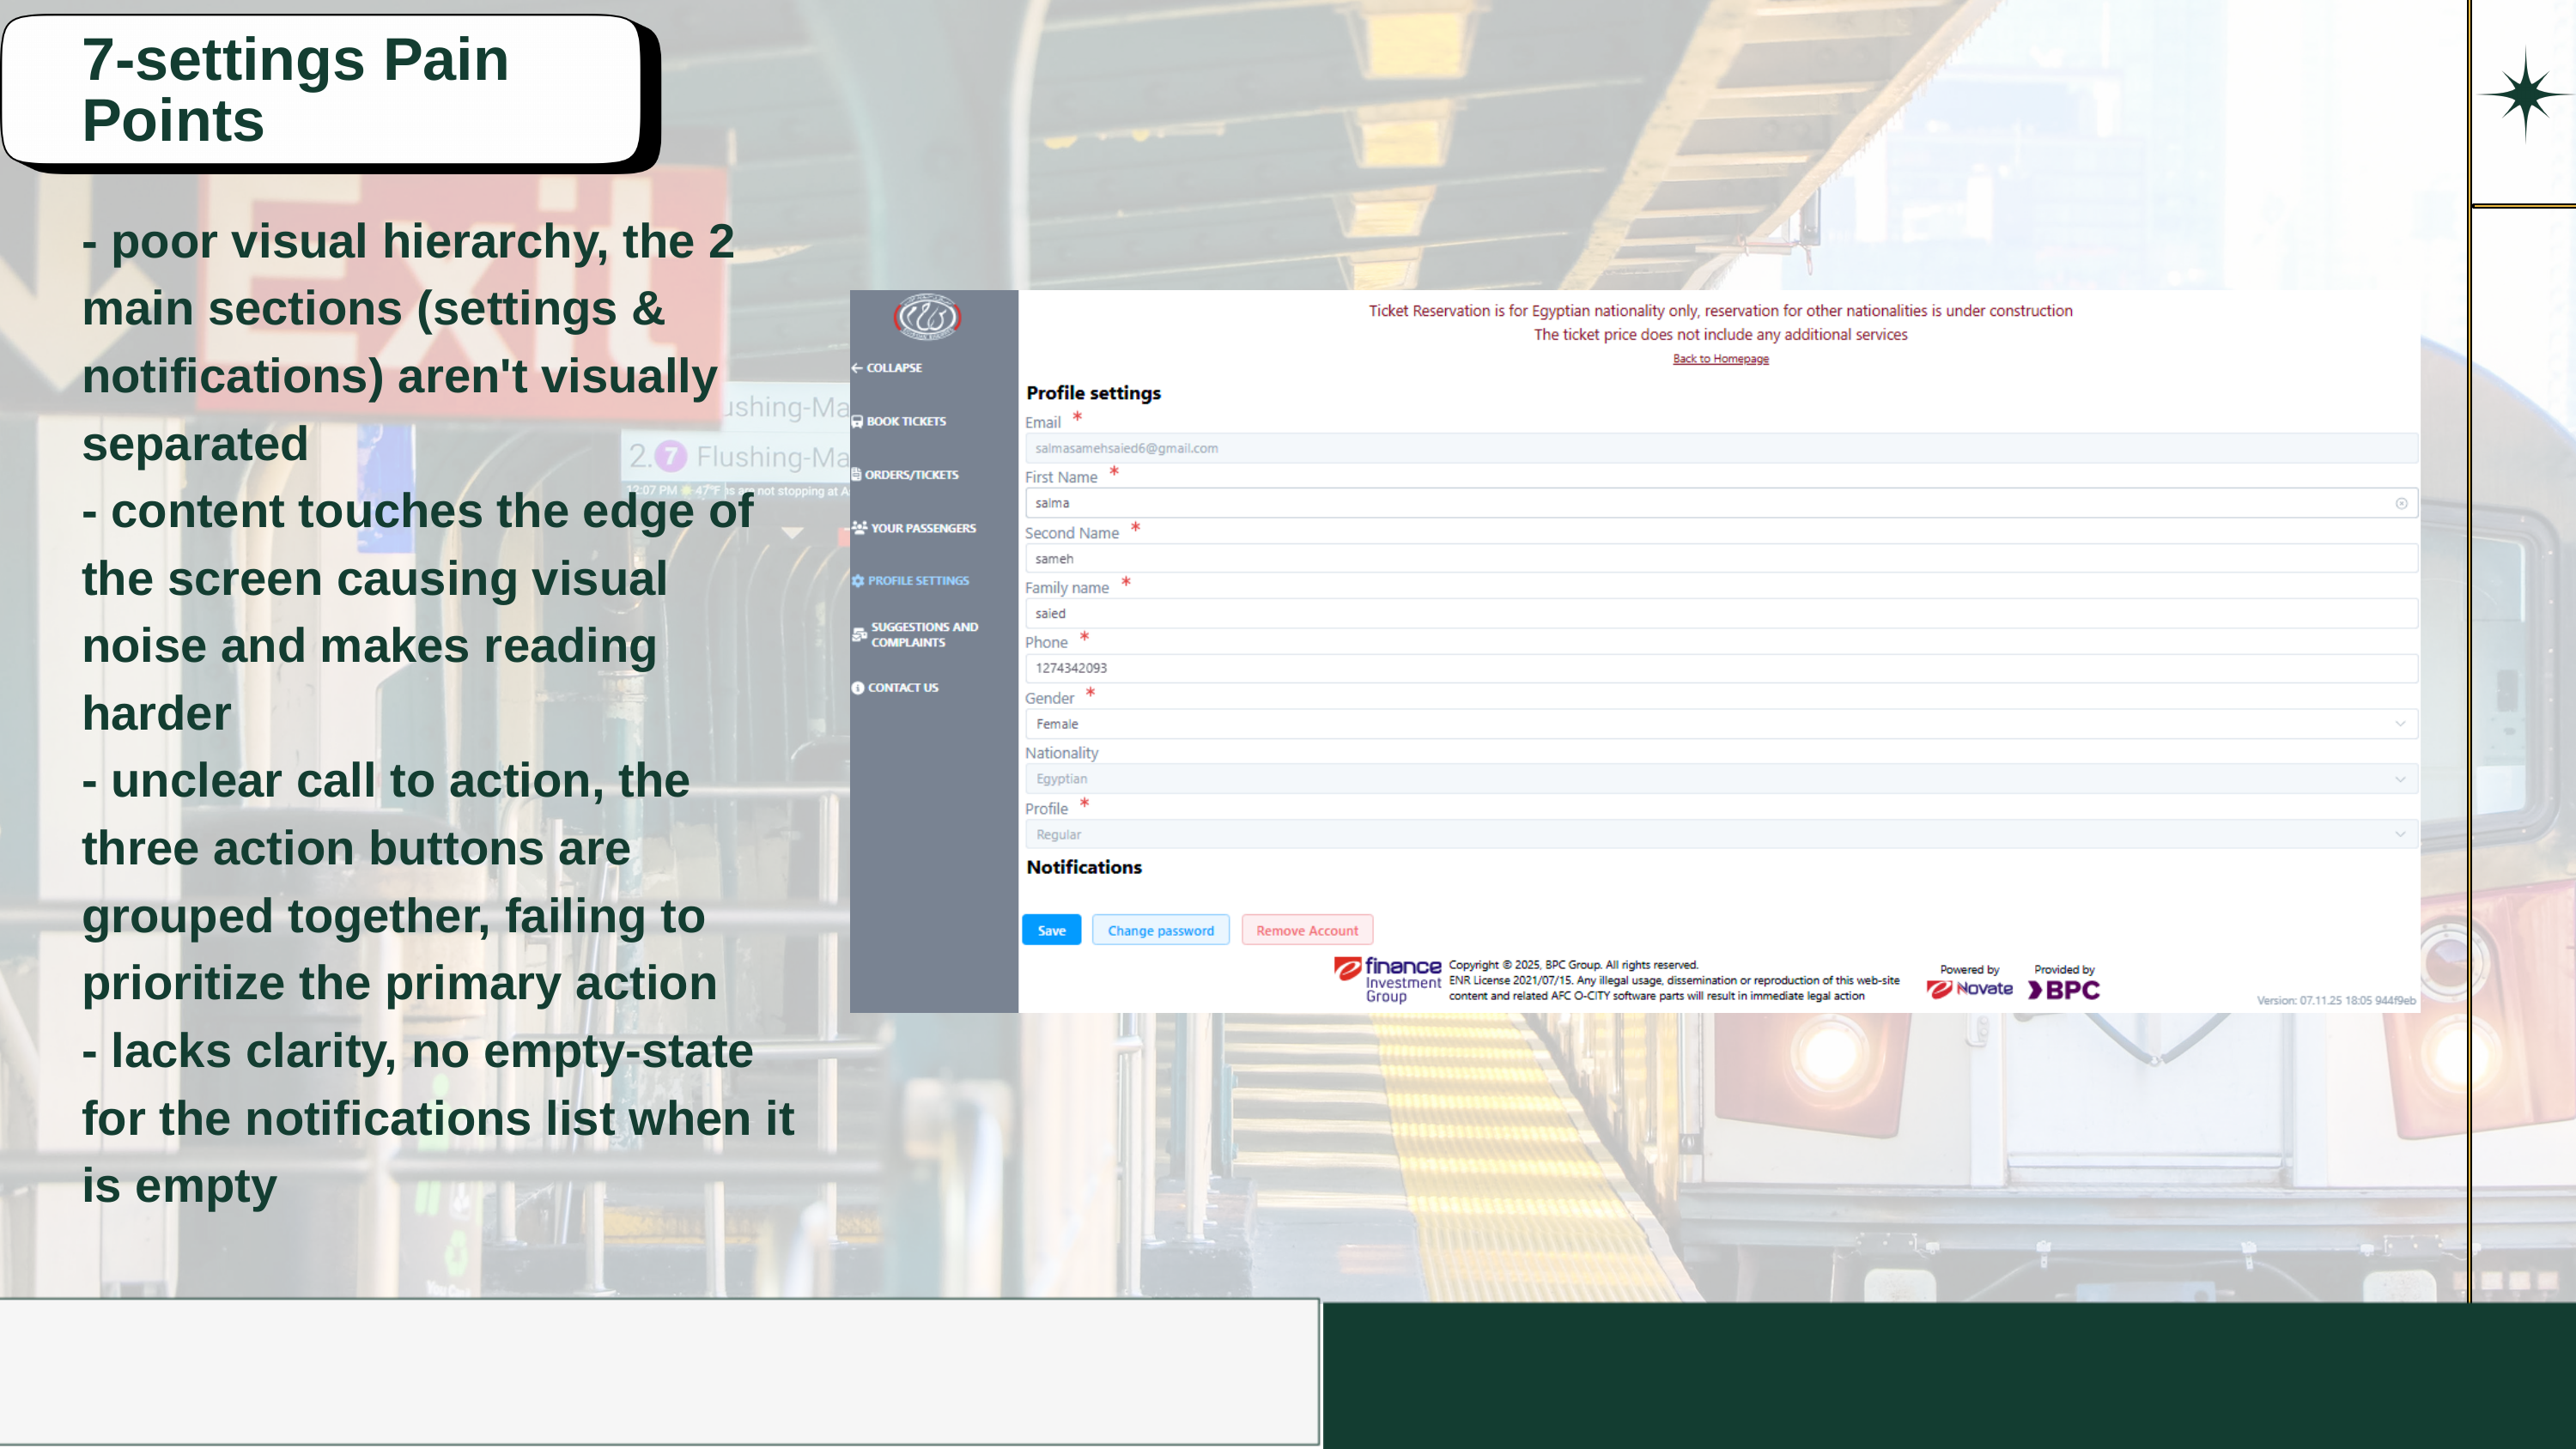

7-settings Pain Points

- poor visual hierarchy, the 2 main sections (settings & notifications) aren't visually separated
- content touches the edge of the screen causing visual noise and makes reading harder
- unclear call to action, the three action buttons are grouped together, failing to prioritize the primary action
- lacks clarity, no empty-state for the notifications list when it is empty